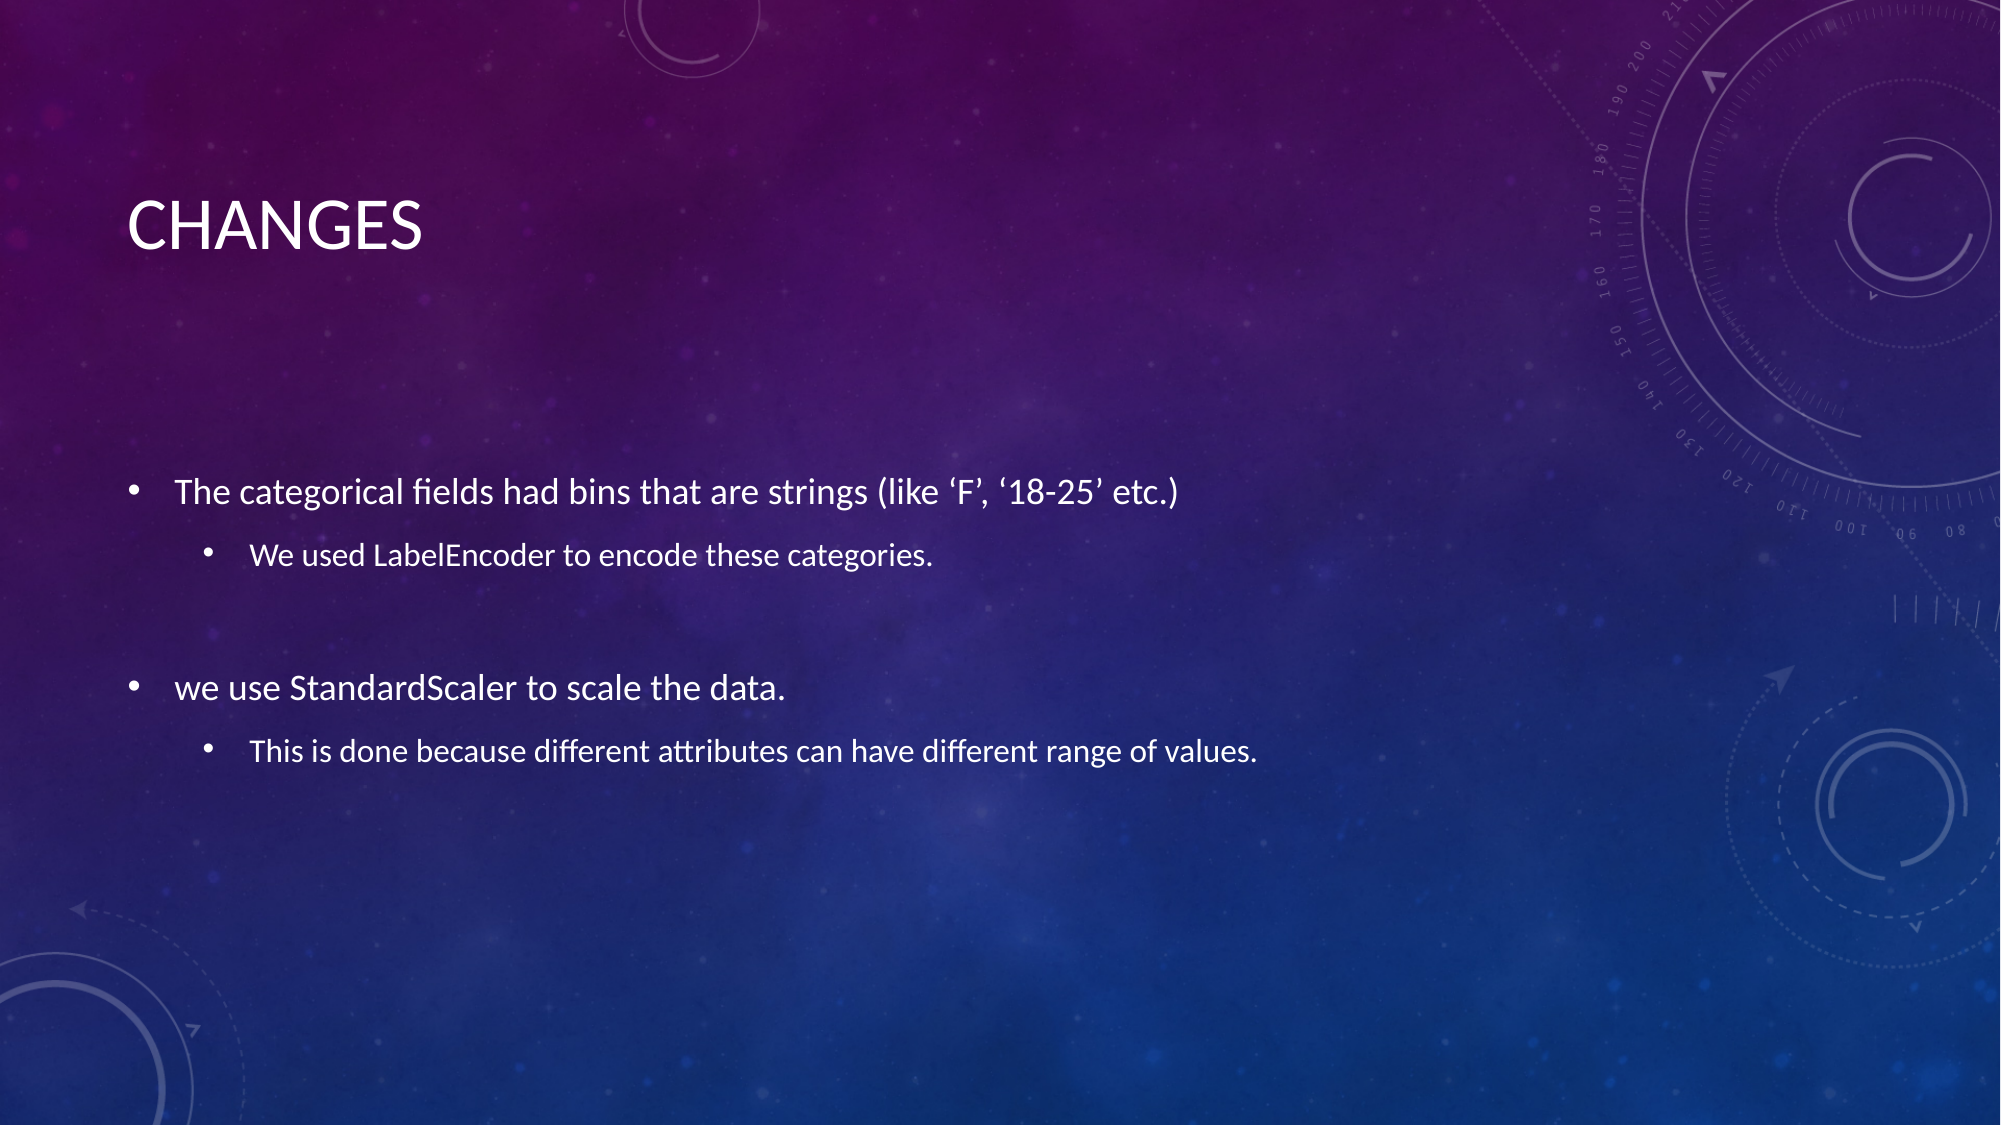

# Changes
The categorical fields had bins that are strings (like ‘F’, ‘18-25’ etc.)
We used LabelEncoder to encode these categories.

we use StandardScaler to scale the data.
This is done because different attributes can have different range of values.